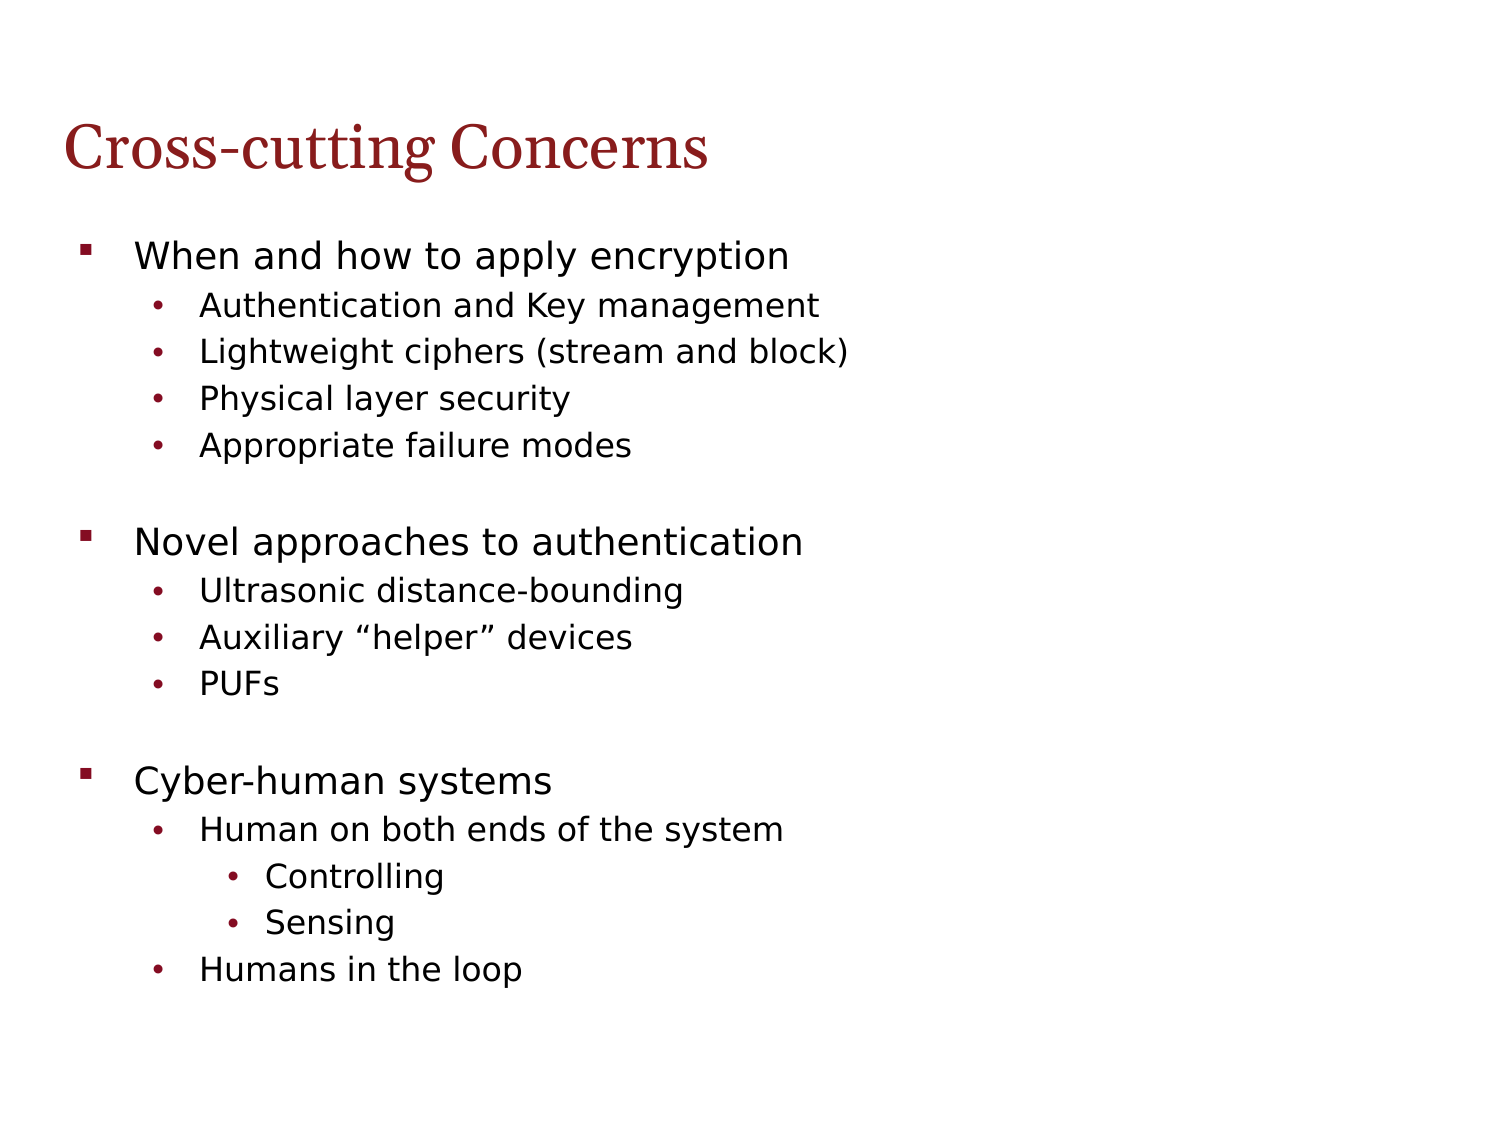

# Cross-cutting Concerns
When and how to apply encryption
Authentication and Key management
Lightweight ciphers (stream and block)
Physical layer security
Appropriate failure modes

Novel approaches to authentication
Ultrasonic distance-bounding
Auxiliary “helper” devices
PUFs

Cyber-human systems
Human on both ends of the system
Controlling
Sensing
Humans in the loop